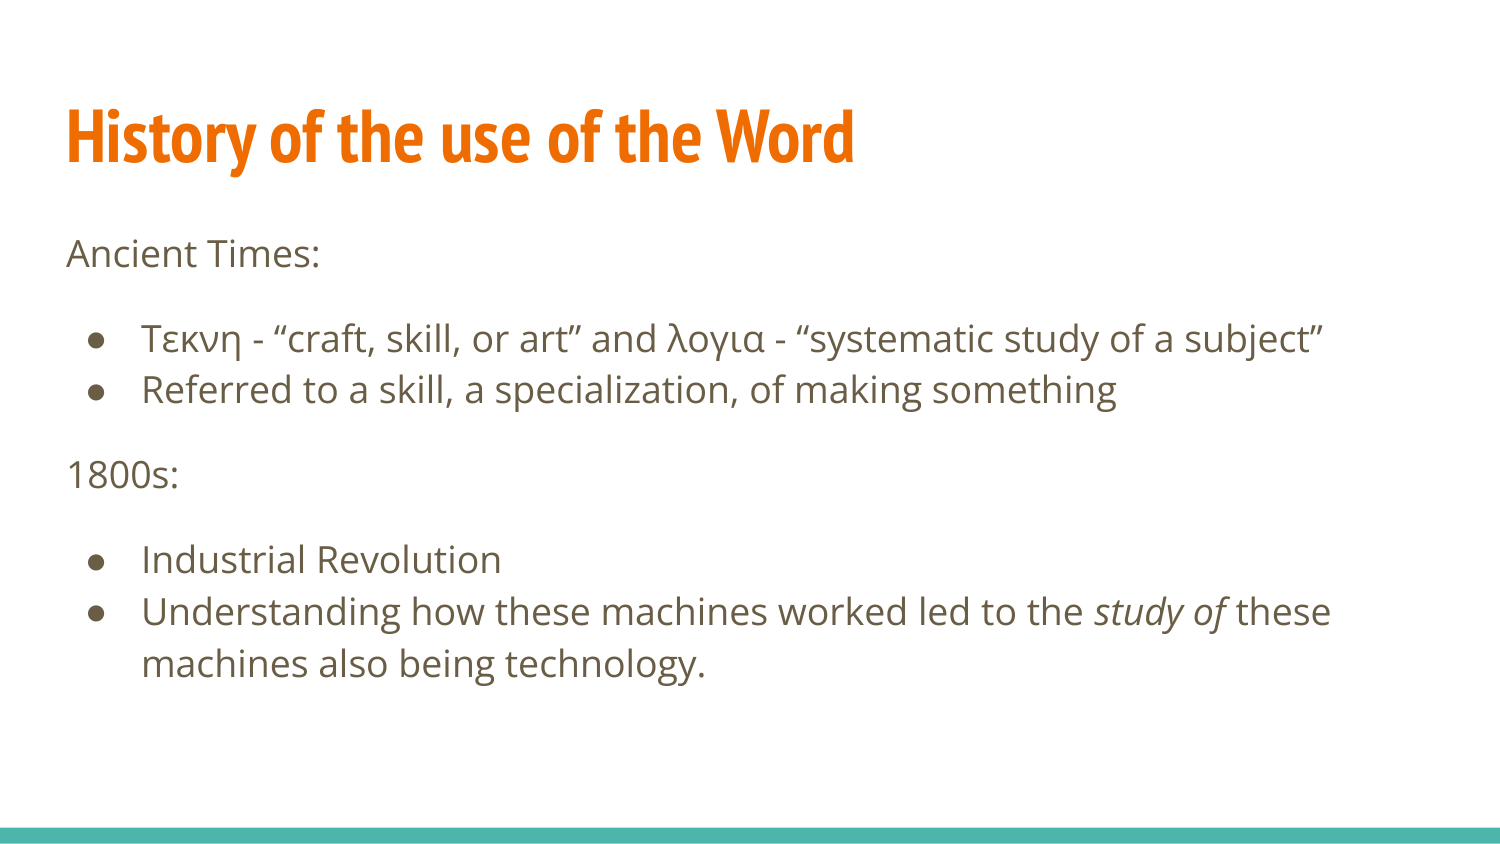

# History of the use of the Word
Ancient Times:
Τεκνη - “craft, skill, or art” and λογια - “systematic study of a subject”
Referred to a skill, a specialization, of making something
1800s:
Industrial Revolution
Understanding how these machines worked led to the study of these machines also being technology.